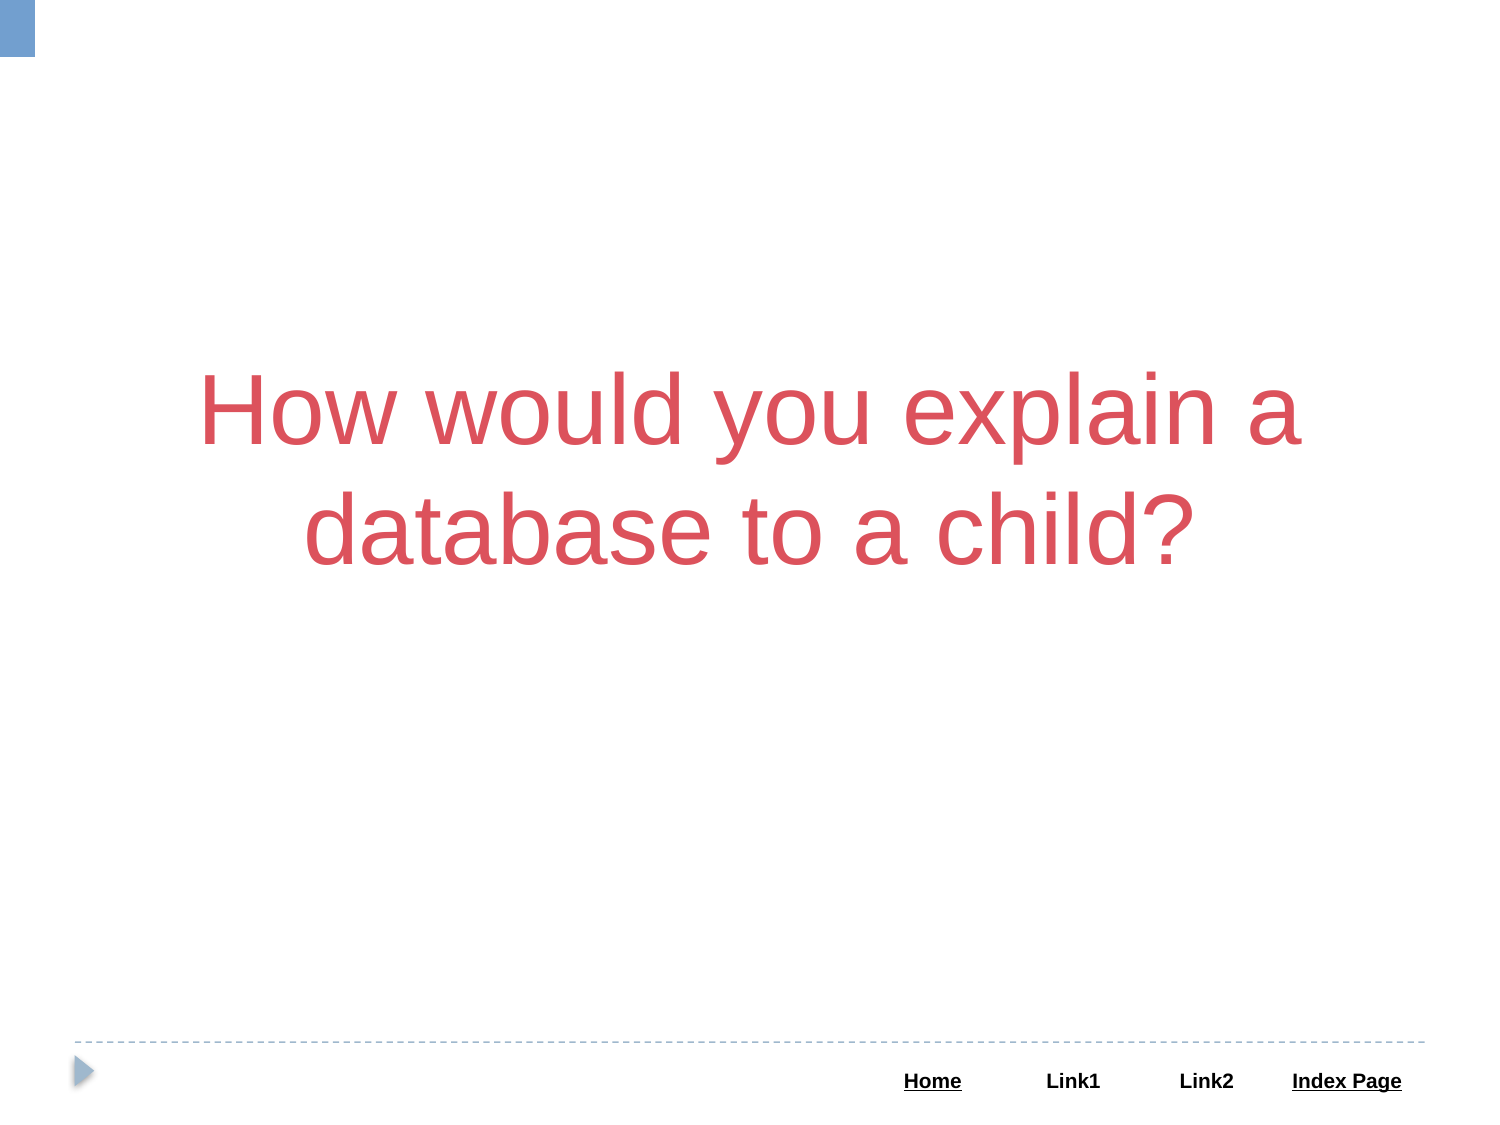

How would you explain a database to a child?